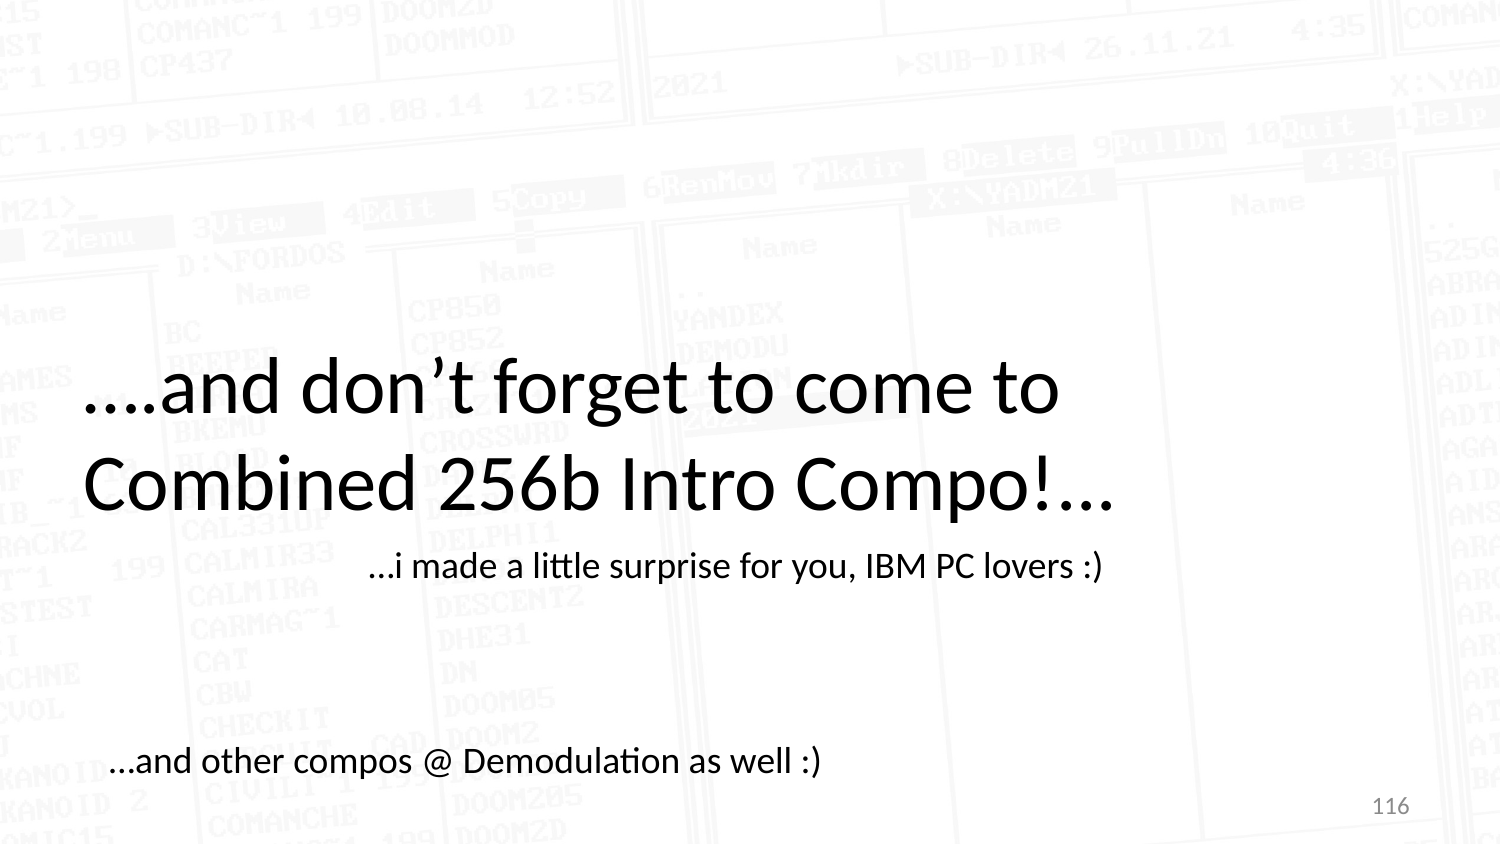

….and don’t forget to come to Combined 256b Intro Compo!...
…i made a little surprise for you, IBM PC lovers :)
…and other compos @ Demodulation as well :)
116